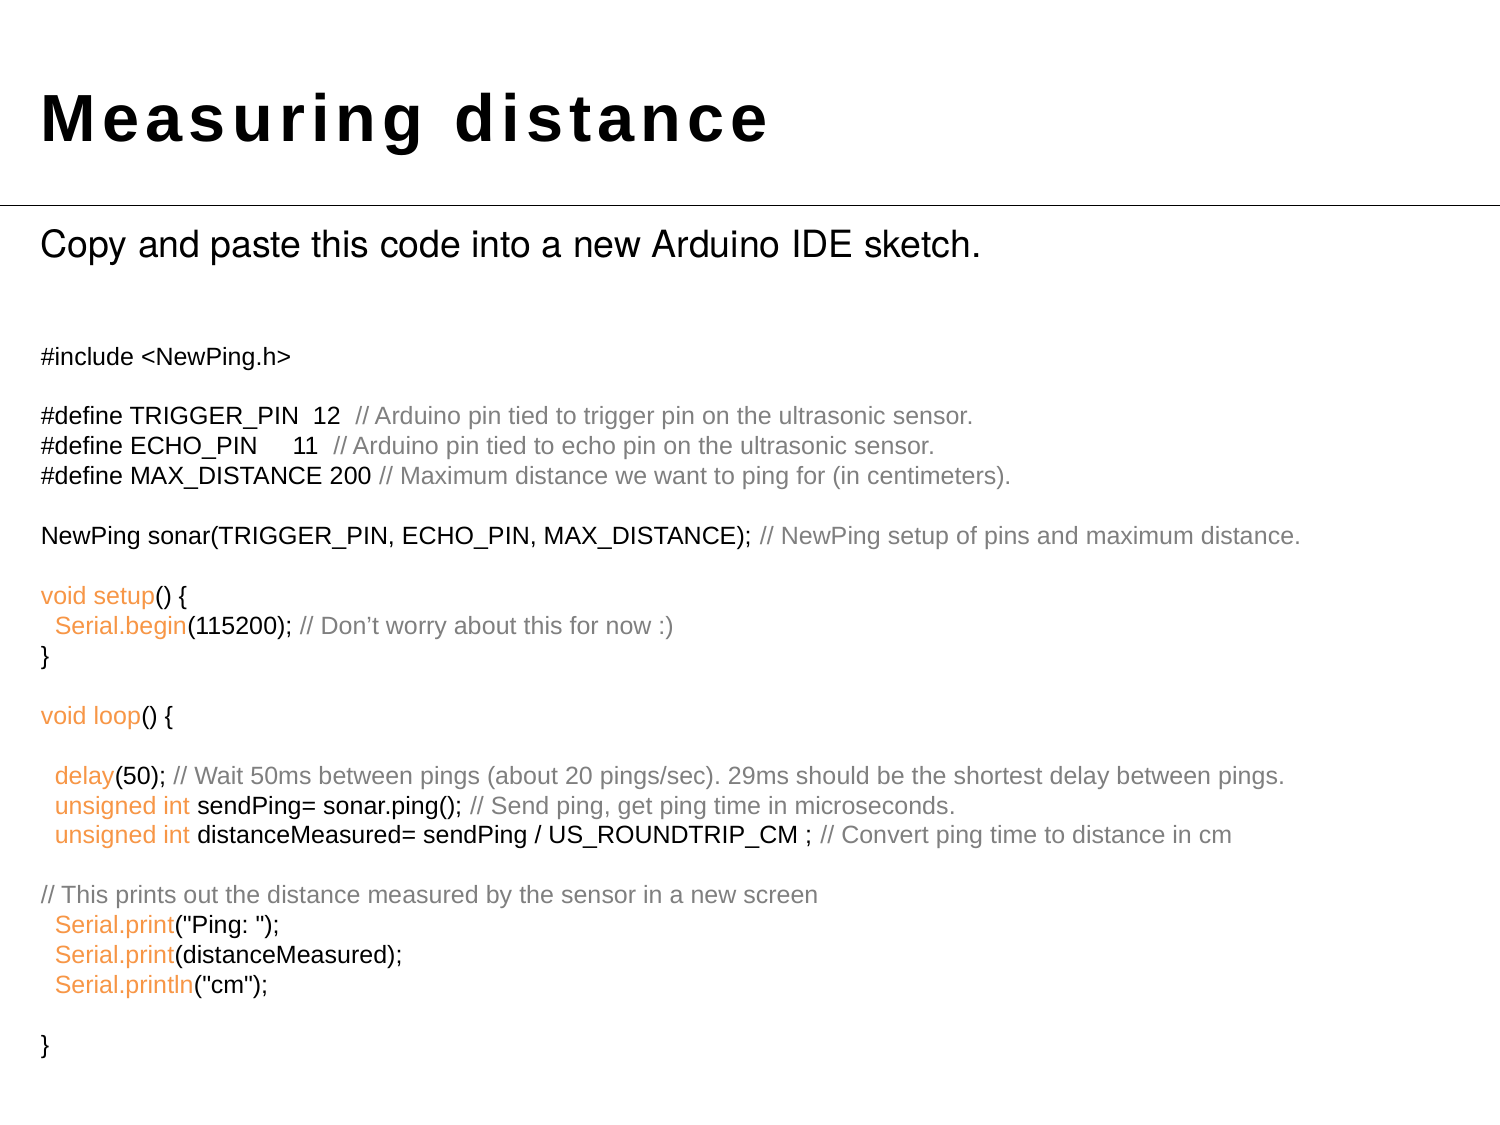

Measuring distance
Copy and paste this code into a new Arduino IDE sketch.
#include <NewPing.h>

#define TRIGGER_PIN  12  // Arduino pin tied to trigger pin on the ultrasonic sensor.
#define ECHO_PIN     11  // Arduino pin tied to echo pin on the ultrasonic sensor.
#define MAX_DISTANCE 200 // Maximum distance we want to ping for (in centimeters).

NewPing sonar(TRIGGER_PIN, ECHO_PIN, MAX_DISTANCE); // NewPing setup of pins and maximum distance.

void setup() {
  Serial.begin(115200); // Don’t worry about this for now :)
}

void loop() {

  delay(50); // Wait 50ms between pings (about 20 pings/sec). 29ms should be the shortest delay between pings.
  unsigned int sendPing= sonar.ping(); // Send ping, get ping time in microseconds.
  unsigned int distanceMeasured= sendPing / US_ROUNDTRIP_CM ; // Convert ping time to distance in cm

// This prints out the distance measured by the sensor in a new screen
  Serial.print("Ping: ");
  Serial.print(distanceMeasured);
  Serial.println("cm");

}